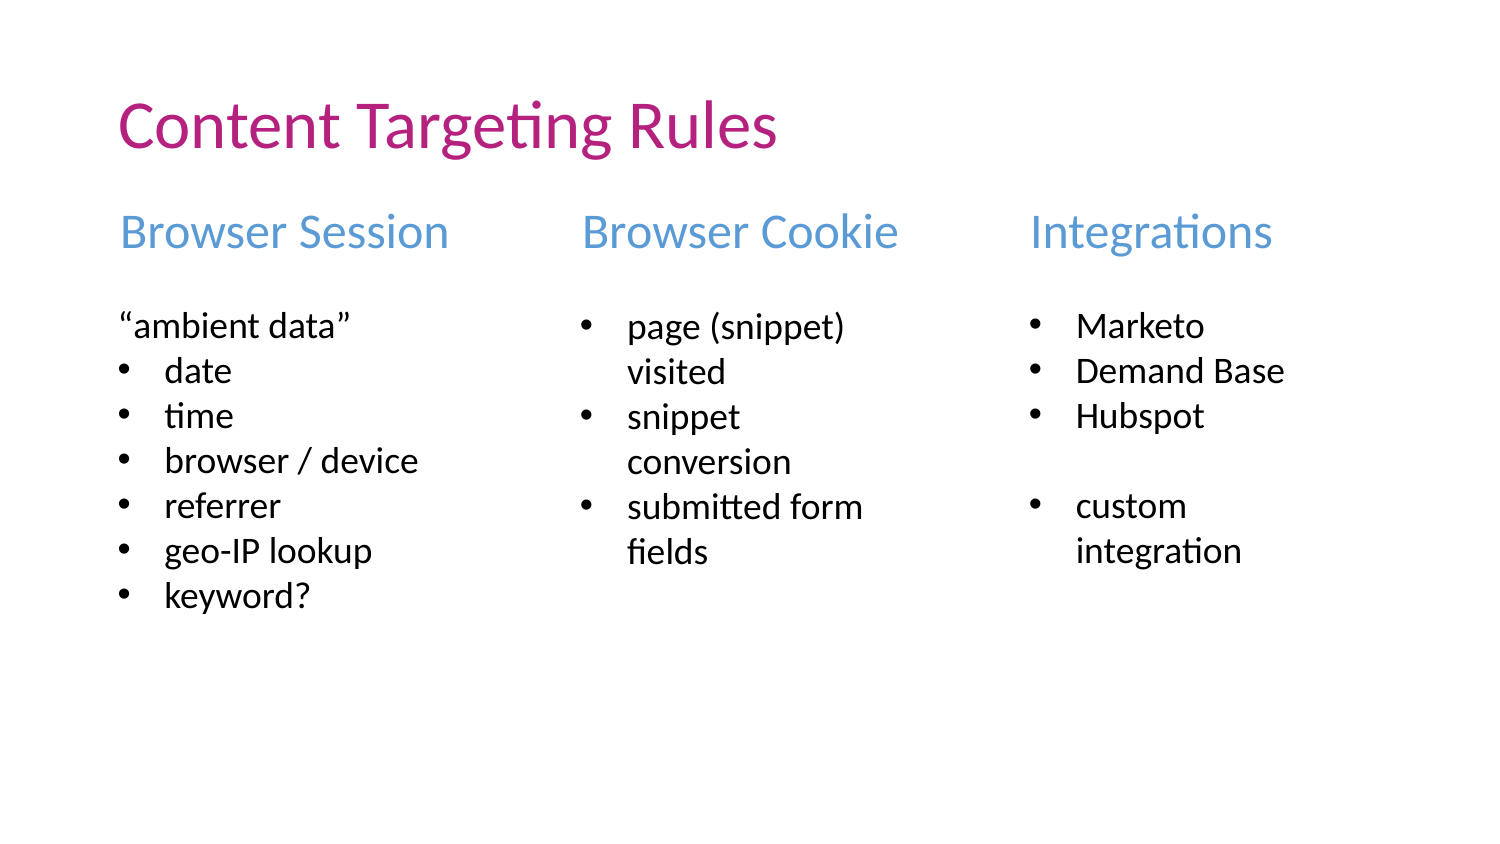

# Content Targeting Rules
Browser Session
Browser Cookie
Integrations
“ambient data”
date
time
browser / device
referrer
geo-IP lookup
keyword?
Marketo
Demand Base
Hubspot

custom integration

page (snippet) visited
snippet conversion
submitted form fields